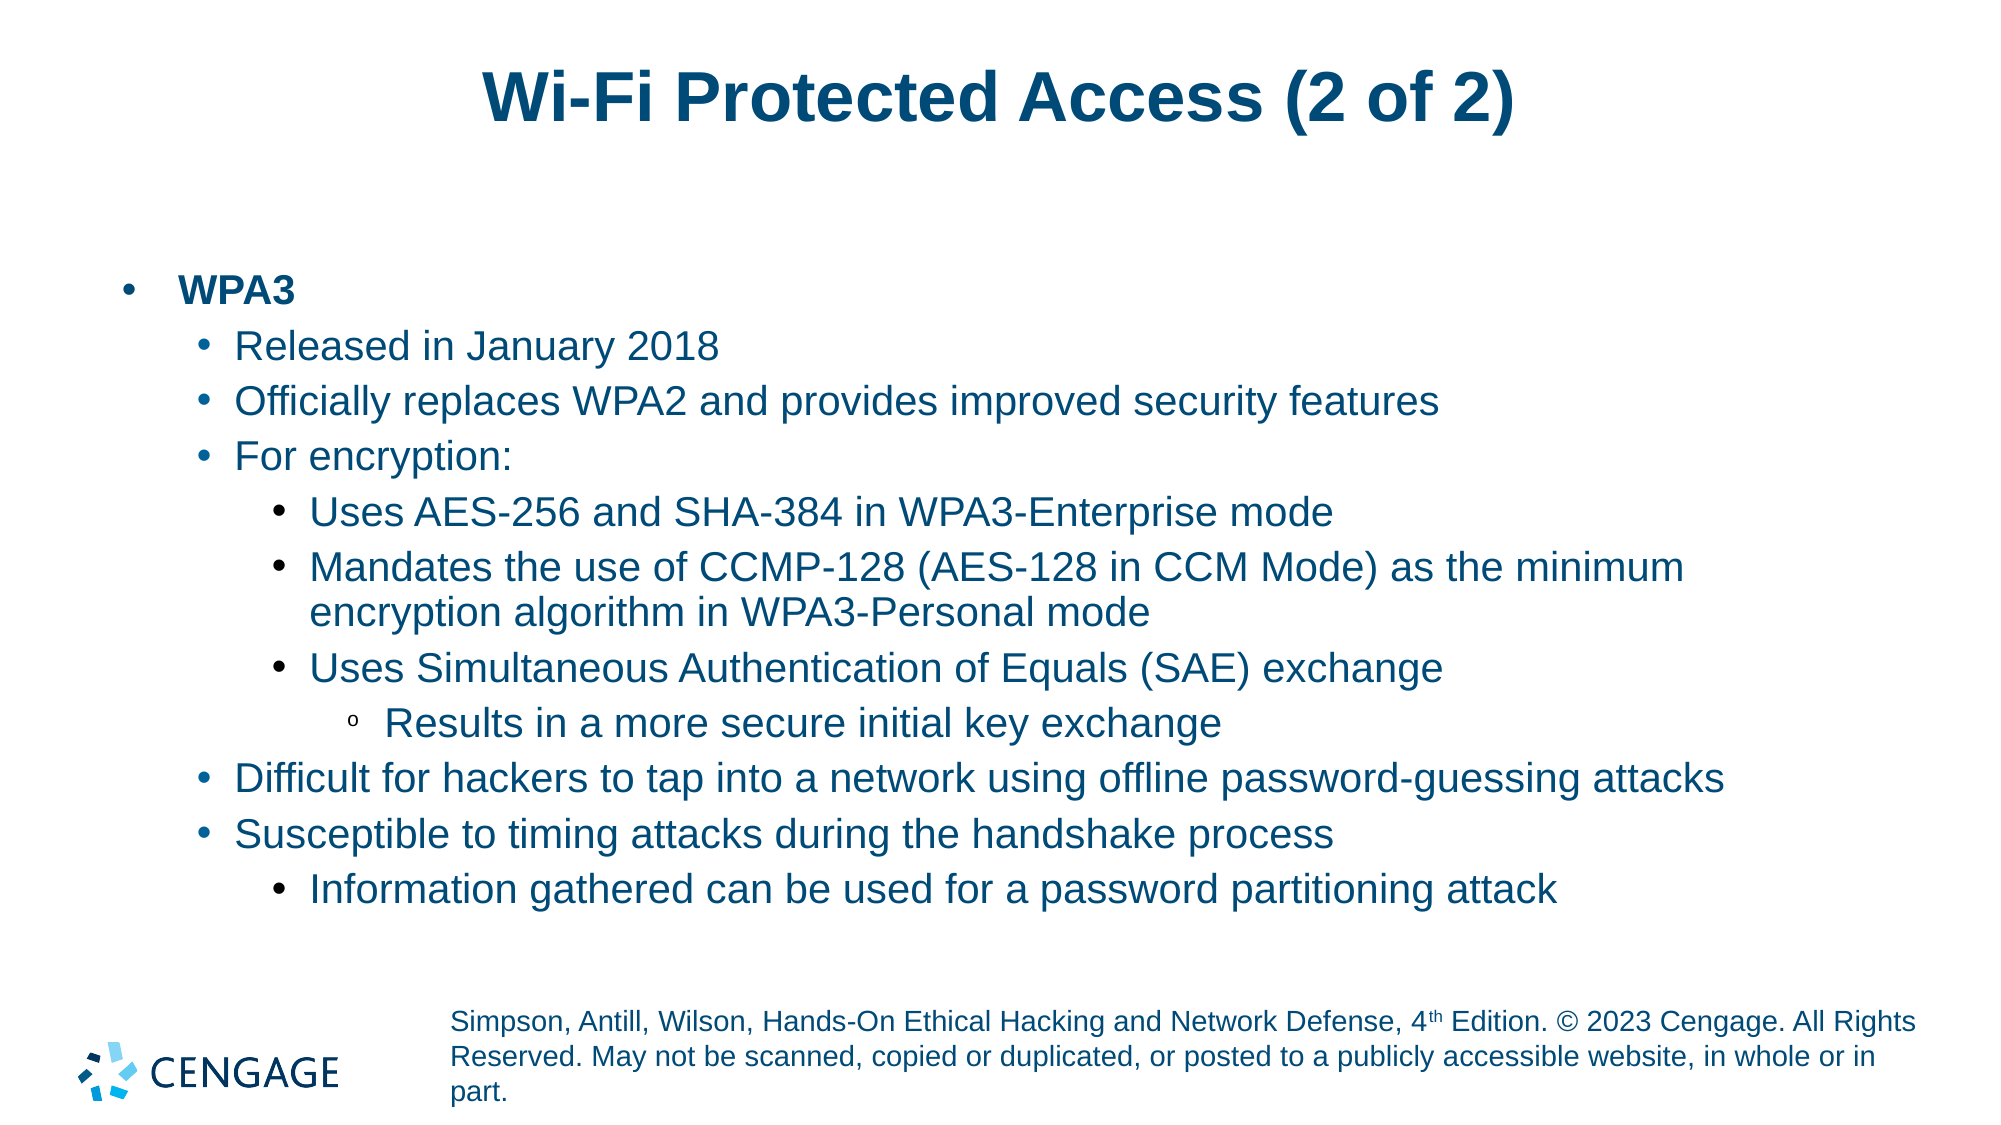

# Wi-Fi Protected Access (2 of 2)
WPA3
Released in January 2018
Officially replaces WPA2 and provides improved security features
For encryption:
Uses AES-256 and SHA-384 in WPA3-Enterprise mode
Mandates the use of CCMP-128 (AES-128 in CCM Mode) as the minimum encryption algorithm in WPA3-Personal mode
Uses Simultaneous Authentication of Equals (SAE) exchange
Results in a more secure initial key exchange
Difficult for hackers to tap into a network using offline password-guessing attacks
Susceptible to timing attacks during the handshake process
Information gathered can be used for a password partitioning attack